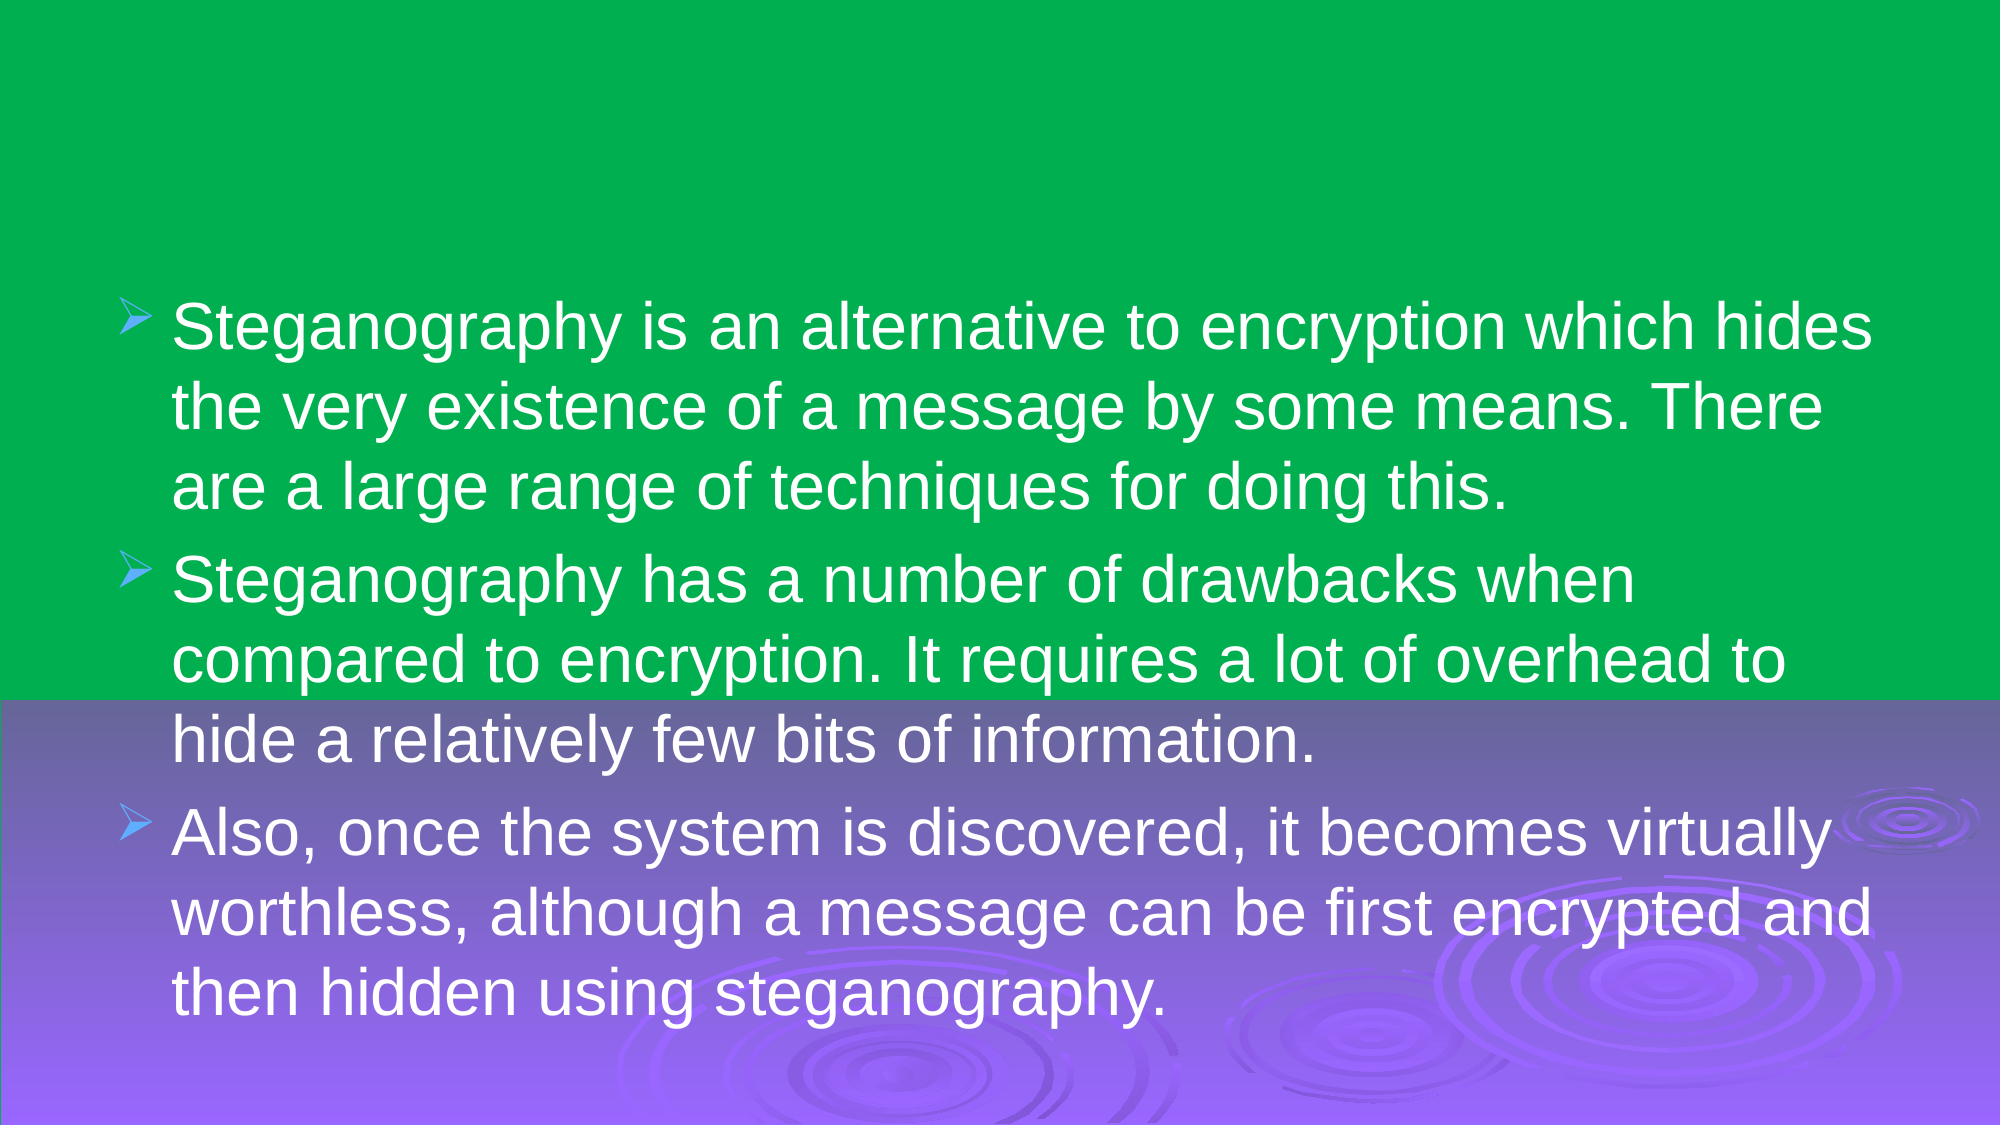

#
Steganography is an alternative to encryption which hides the very existence of a message by some means. There are a large range of techniques for doing this.
Steganography has a number of drawbacks when compared to encryption. It requires a lot of overhead to hide a relatively few bits of information.
Also, once the system is discovered, it becomes virtually worthless, although a message can be first encrypted and then hidden using steganography.